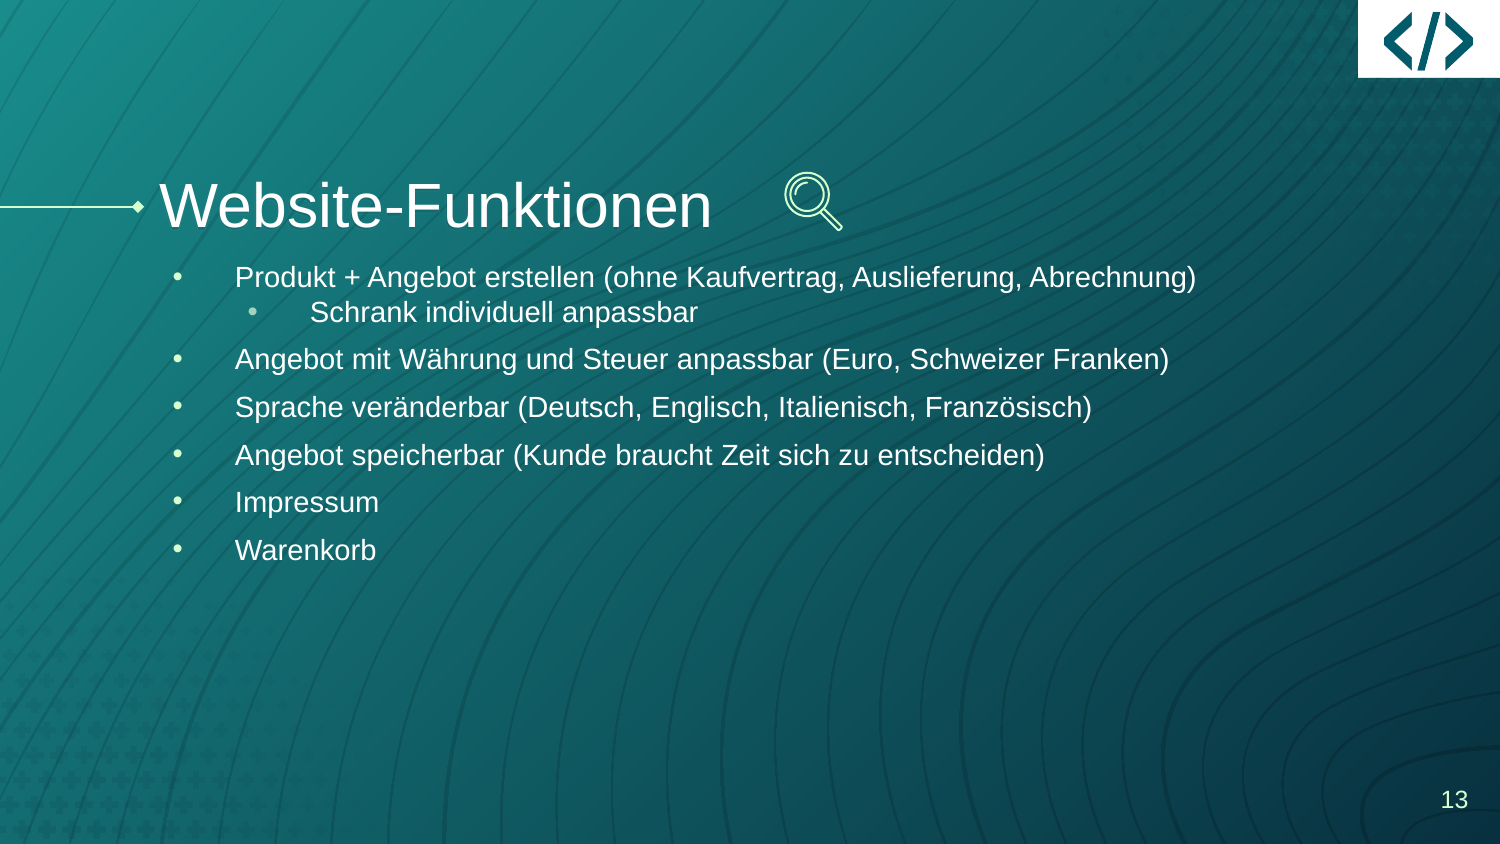

# Website-Funktionen
Produkt + Angebot erstellen (ohne Kaufvertrag, Auslieferung, Abrechnung)
Schrank individuell anpassbar
Angebot mit Währung und Steuer anpassbar (Euro, Schweizer Franken)
Sprache veränderbar (Deutsch, Englisch, Italienisch, Französisch)
Angebot speicherbar (Kunde braucht Zeit sich zu entscheiden)
Impressum
Warenkorb

13